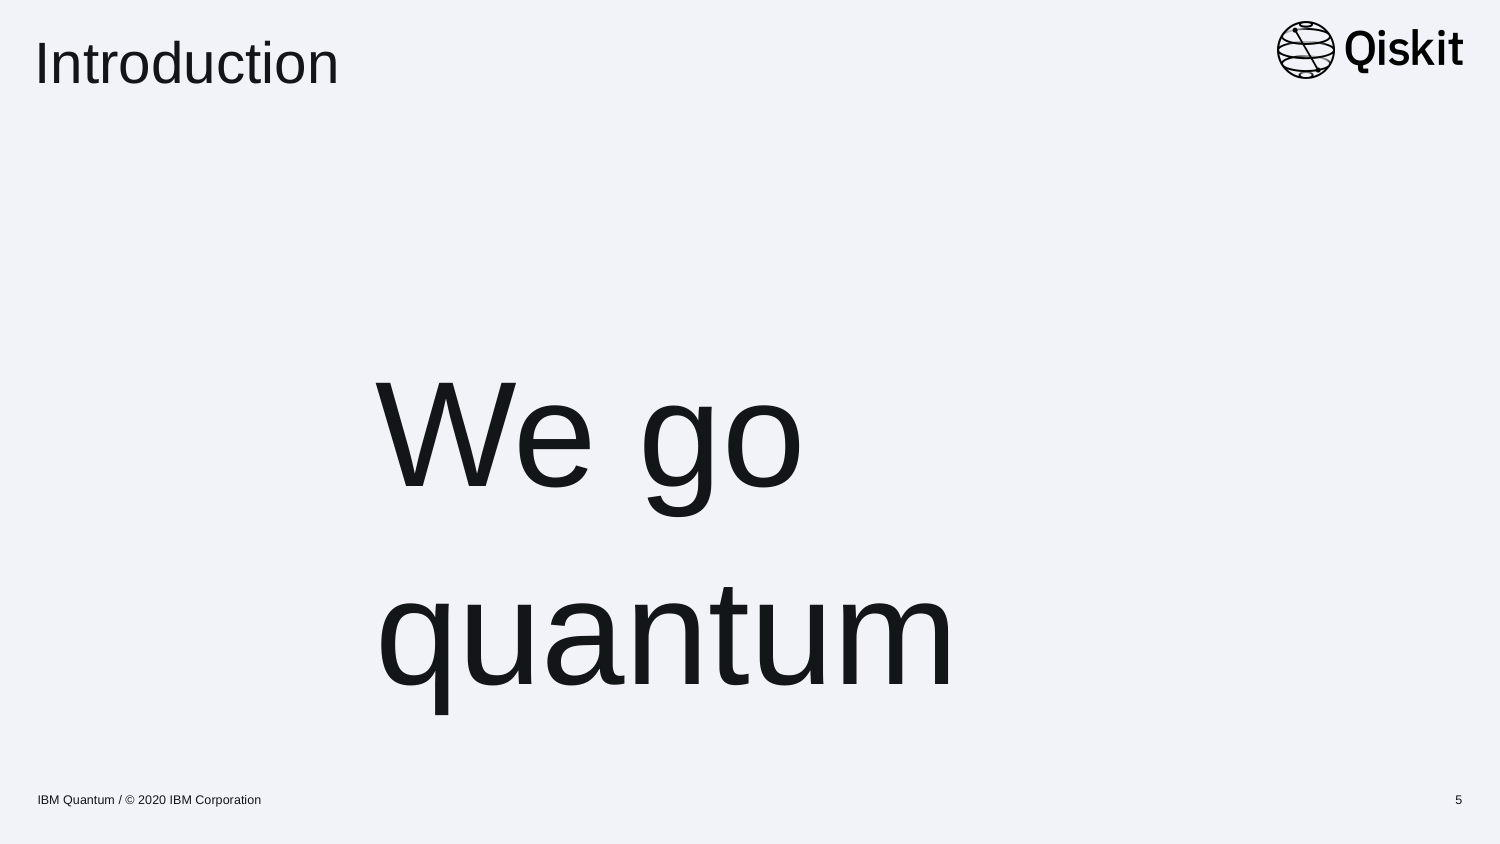

# Introduction
We go quantum

IBM Quantum / © 2020 IBM Corporation
5